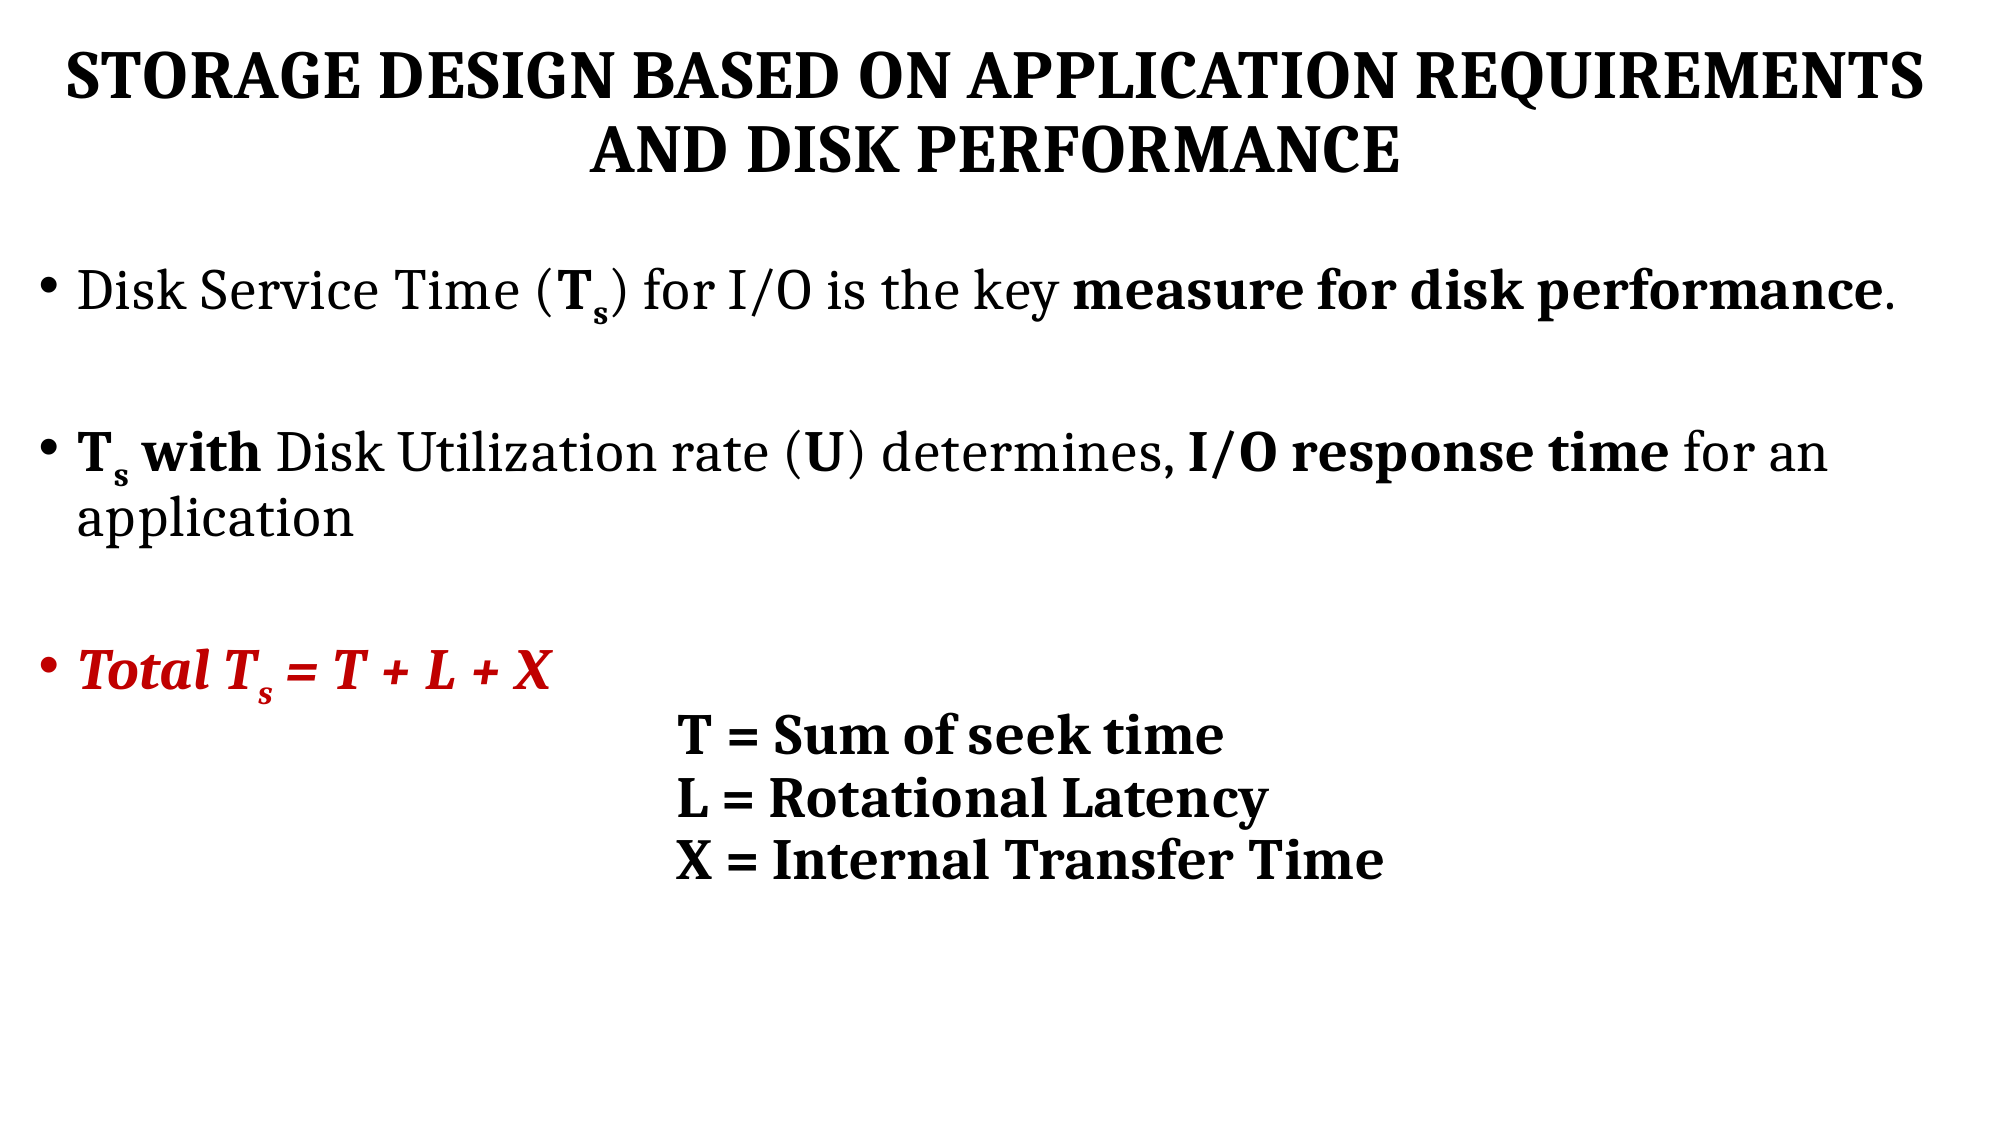

# STORAGE DESIGN BASED ON APPLICATION REQUIREMENTS AND DISK PERFORMANCE
Disk Service Time (Ts) for I/O is the key measure for disk performance.
Ts with Disk Utilization rate (U) determines, I/O response time for an application
Total Ts = T + L + X
				T = Sum of seek time
				L = Rotational Latency
				X = Internal Transfer Time